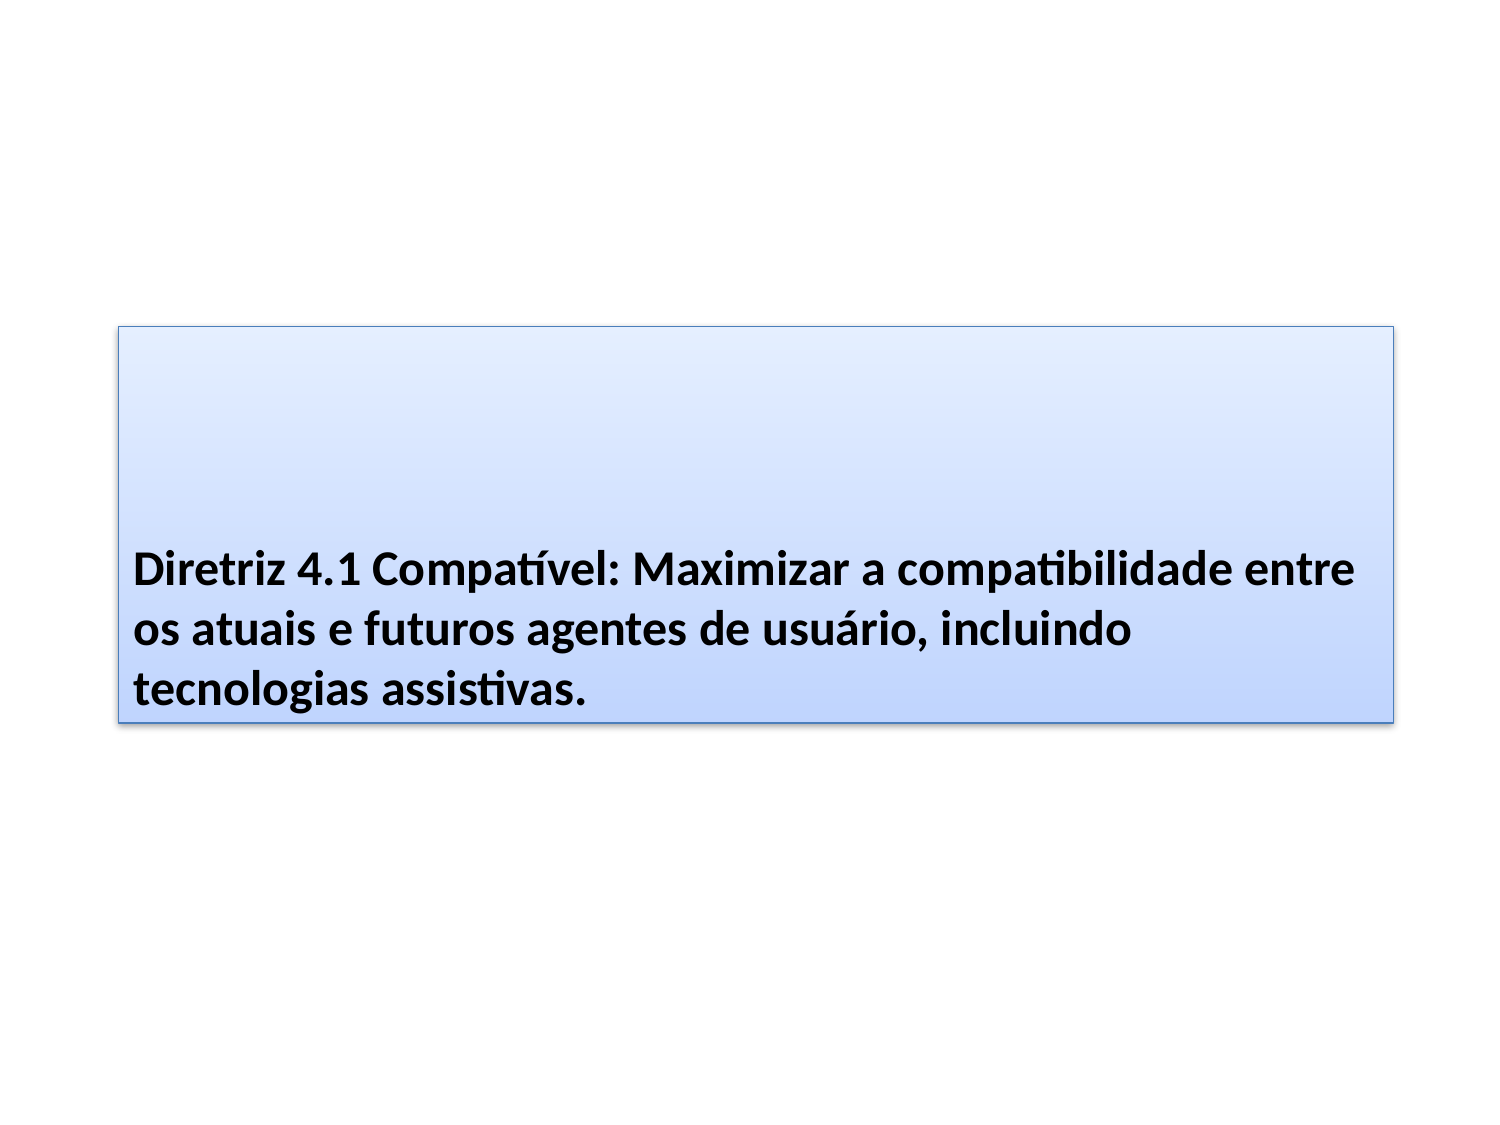

Diretriz 4.1 Compatível: Maximizar a compatibilidade entre os atuais e futuros agentes de usuário, incluindo tecnologias assistivas.
#